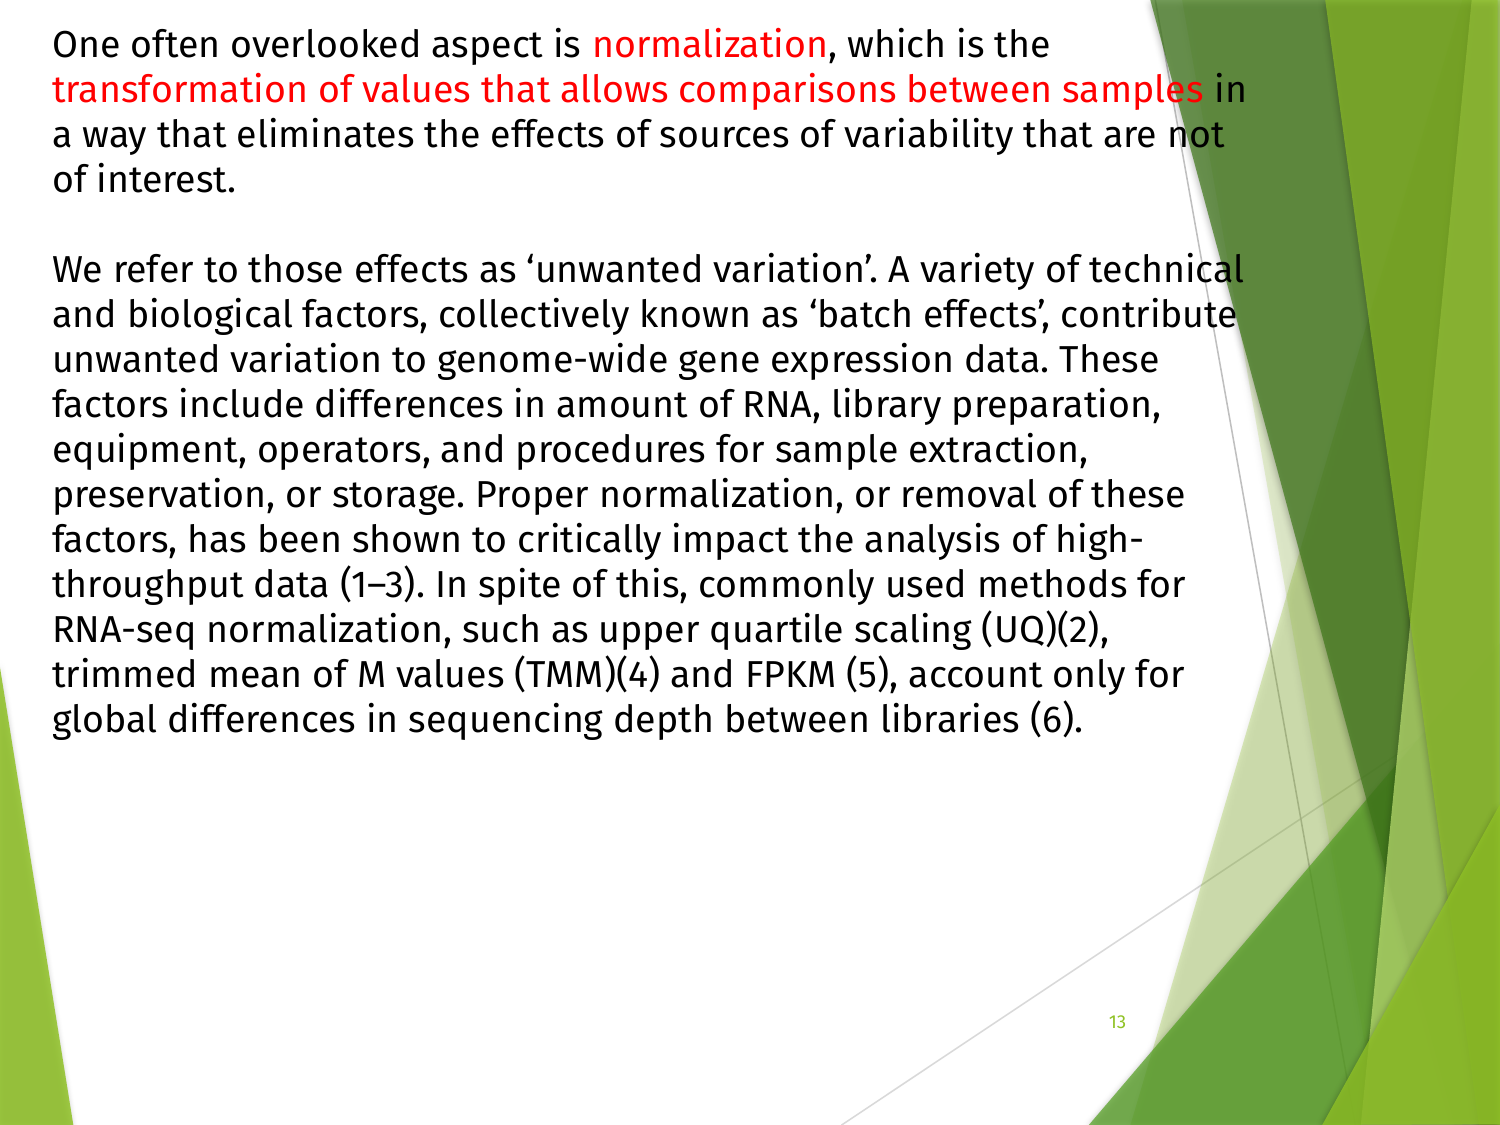

One often overlooked aspect is normalization, which is the transformation of values that allows comparisons between samples in a way that eliminates the effects of sources of variability that are not of interest.

We refer to those effects as ‘unwanted variation’. A variety of technical and biological factors, collectively known as ‘batch effects’, contribute unwanted variation to genome-wide gene expression data. These factors include differences in amount of RNA, library preparation, equipment, operators, and procedures for sample extraction, preservation, or storage. Proper normalization, or removal of these factors, has been shown to critically impact the analysis of high-throughput data (1–3). In spite of this, commonly used methods for RNA-seq normalization, such as upper quartile scaling (UQ)(2), trimmed mean of M values (TMM)(4) and FPKM (5), account only for global differences in sequencing depth between libraries (6).
13